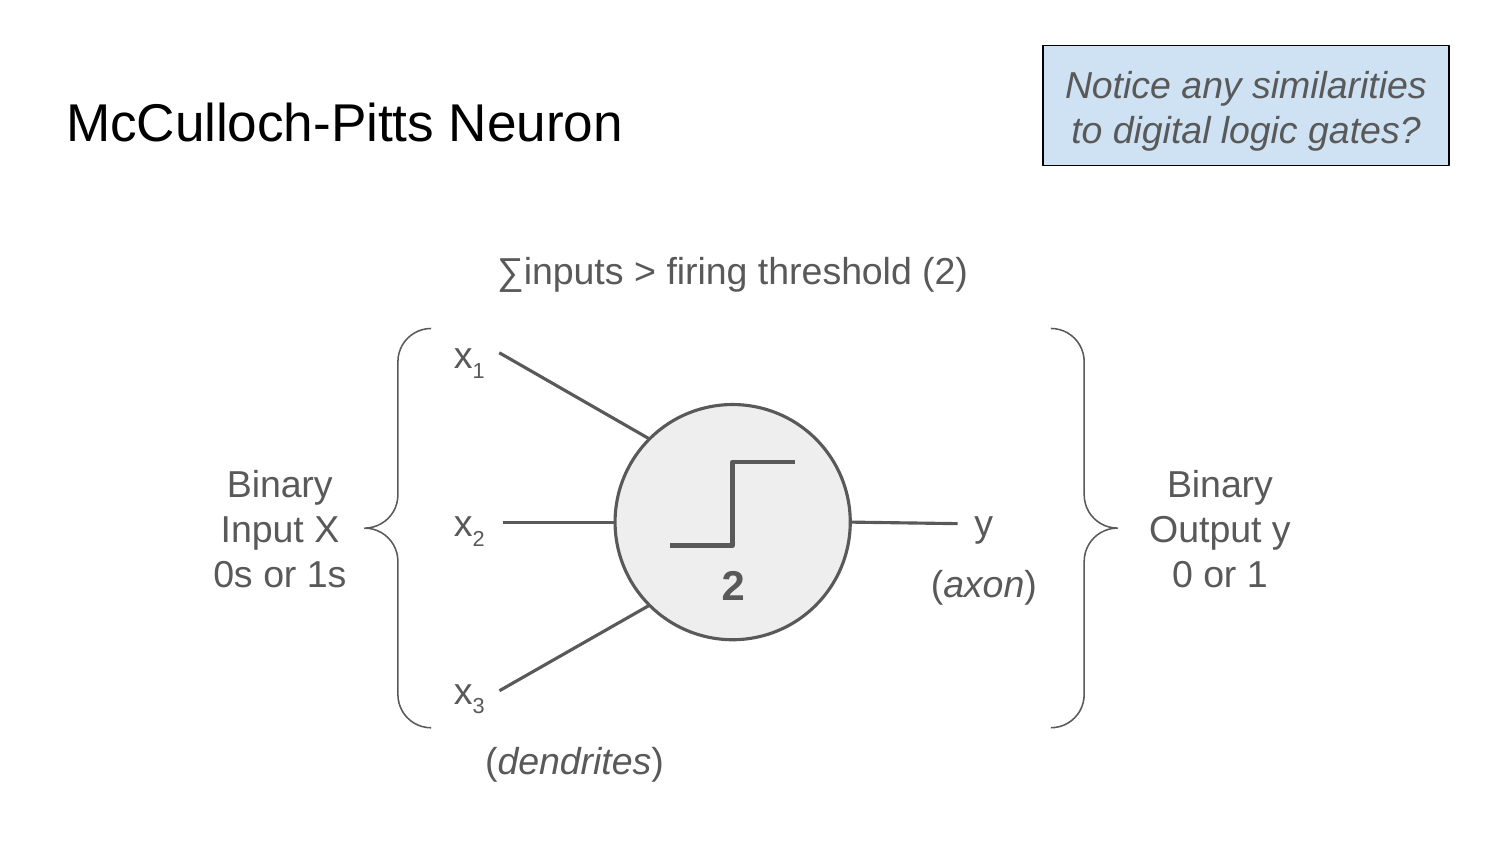

Notice any similarities
to digital logic gates?
# McCulloch-Pitts Neuron
∑inputs > firing threshold (2)
x1

Binary Input X
0s or 1s
Binary Output y
0 or 1
x2
y
2
(axon)
x3
(dendrites)